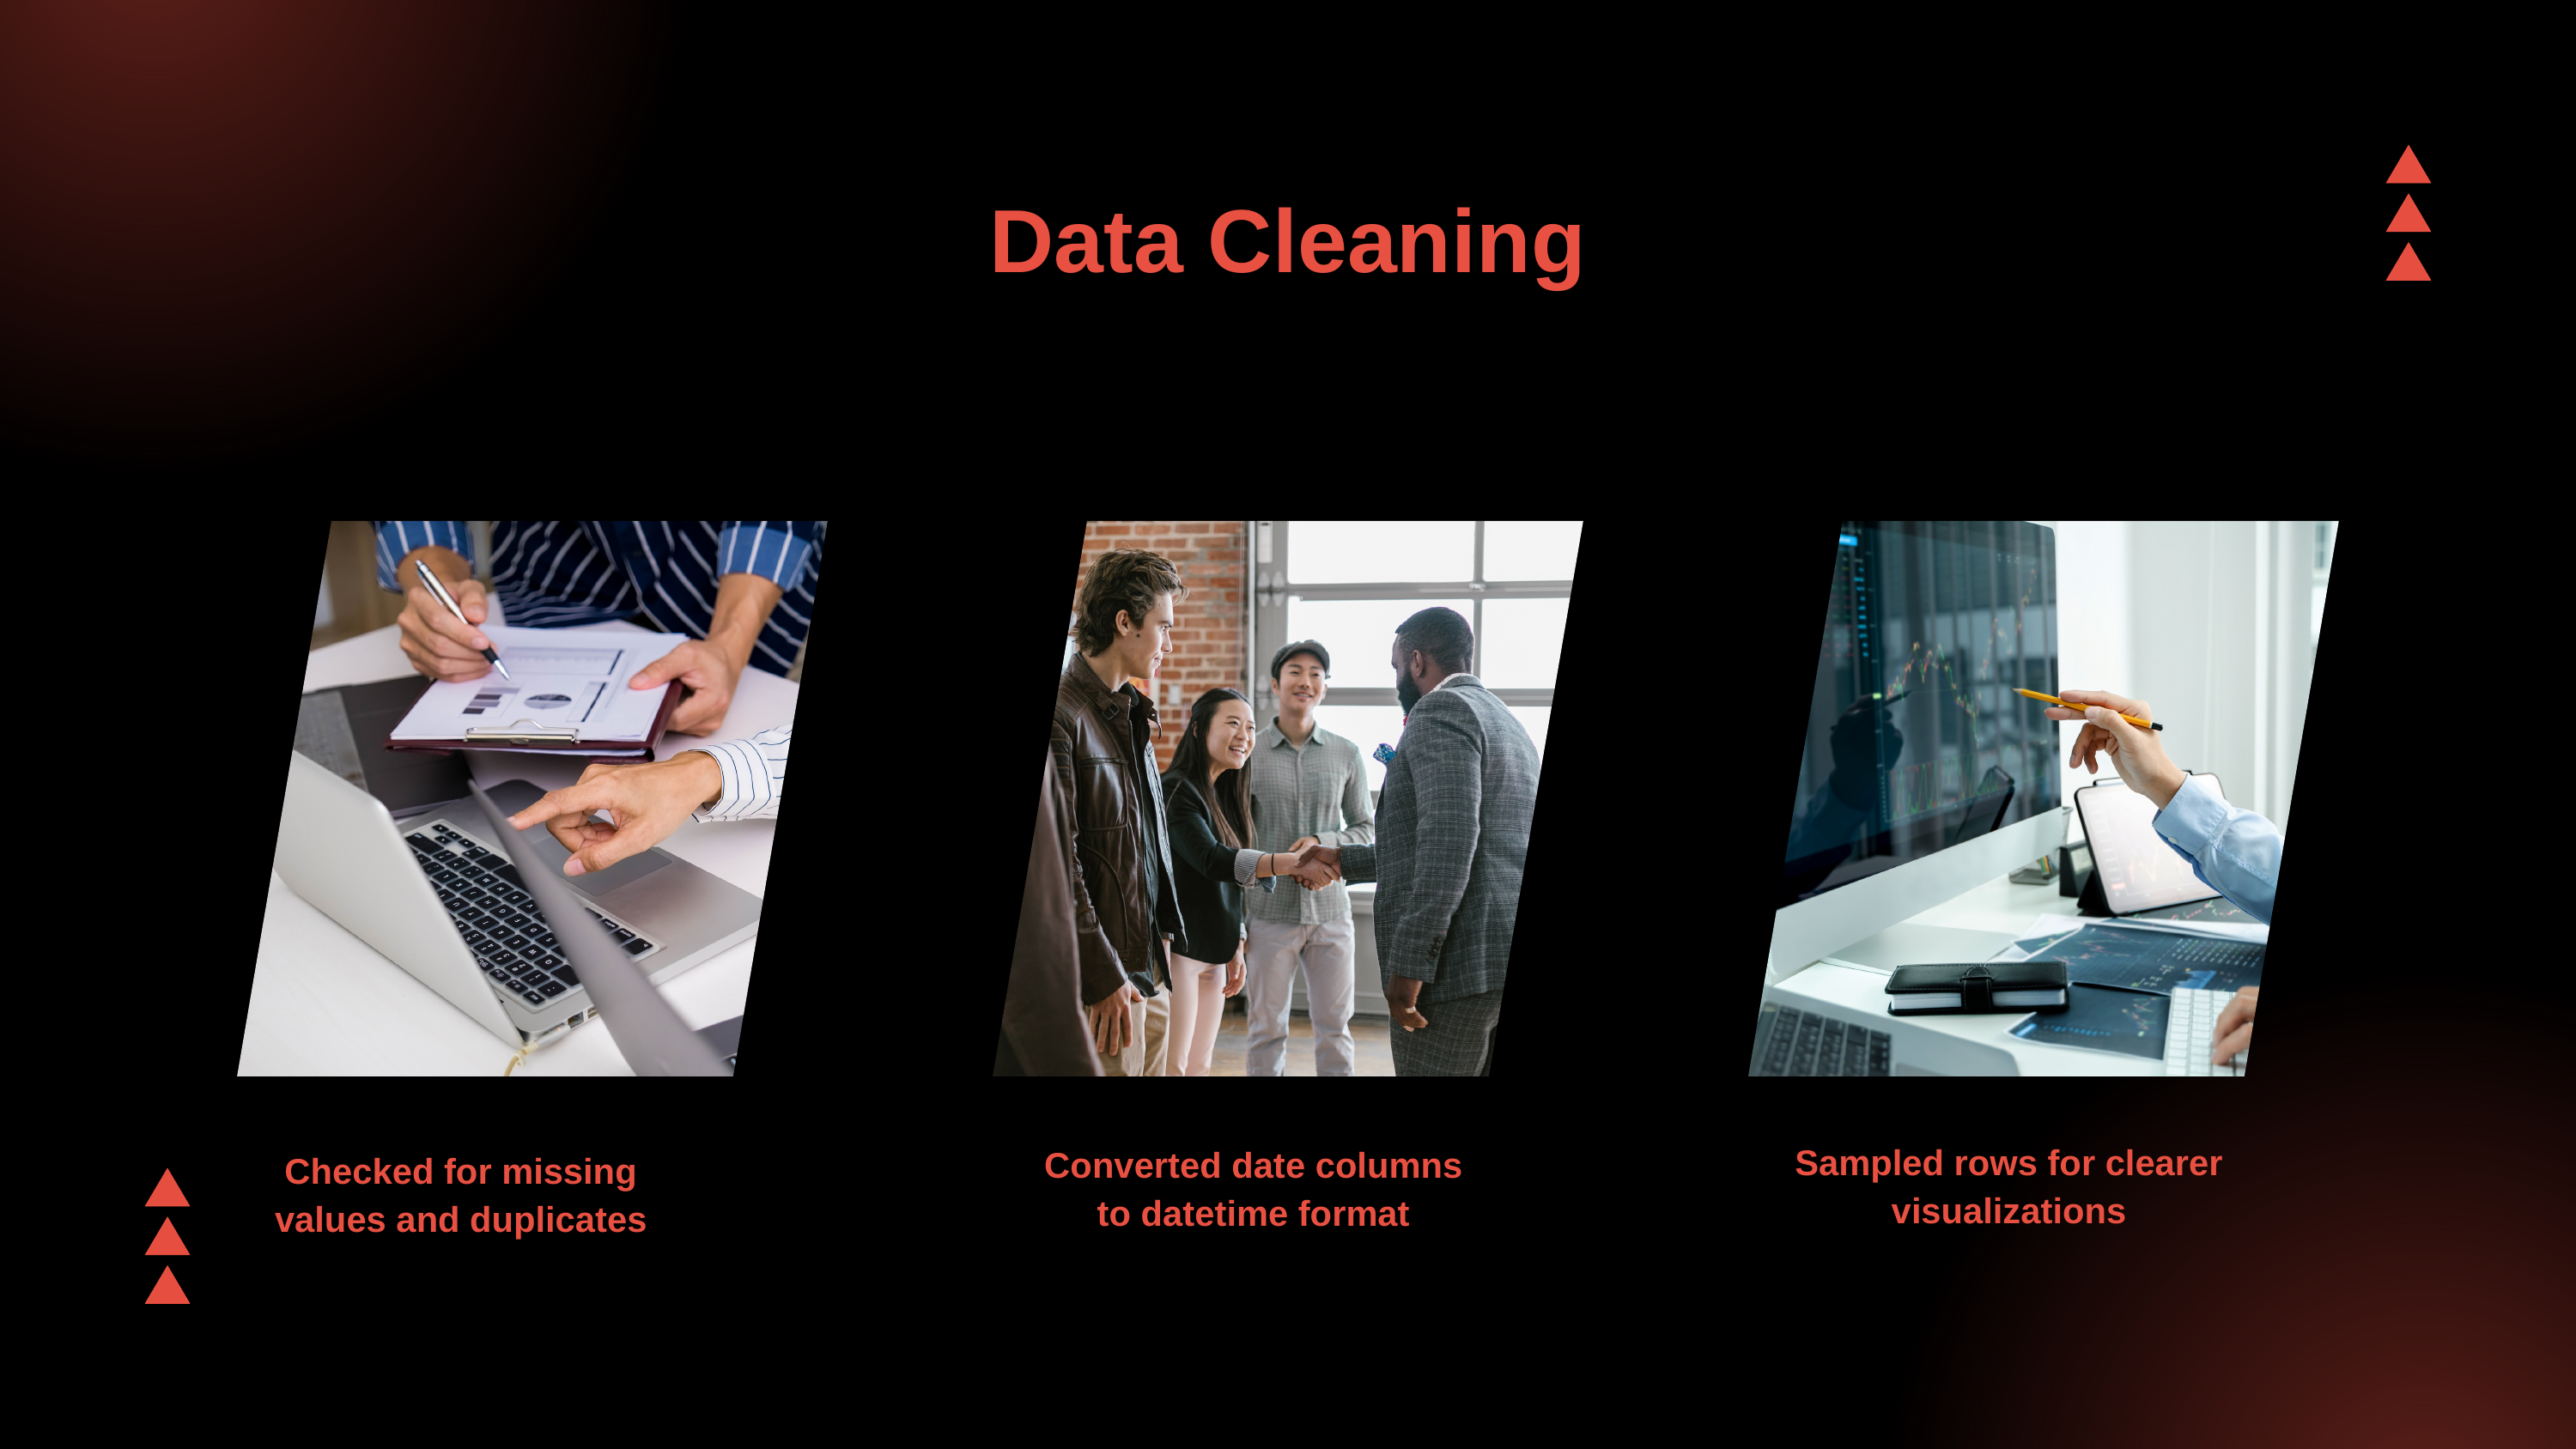

Data Cleaning

Sampled rows for clearer visualizations
Converted date columns to datetime format
Checked for missing values and duplicates